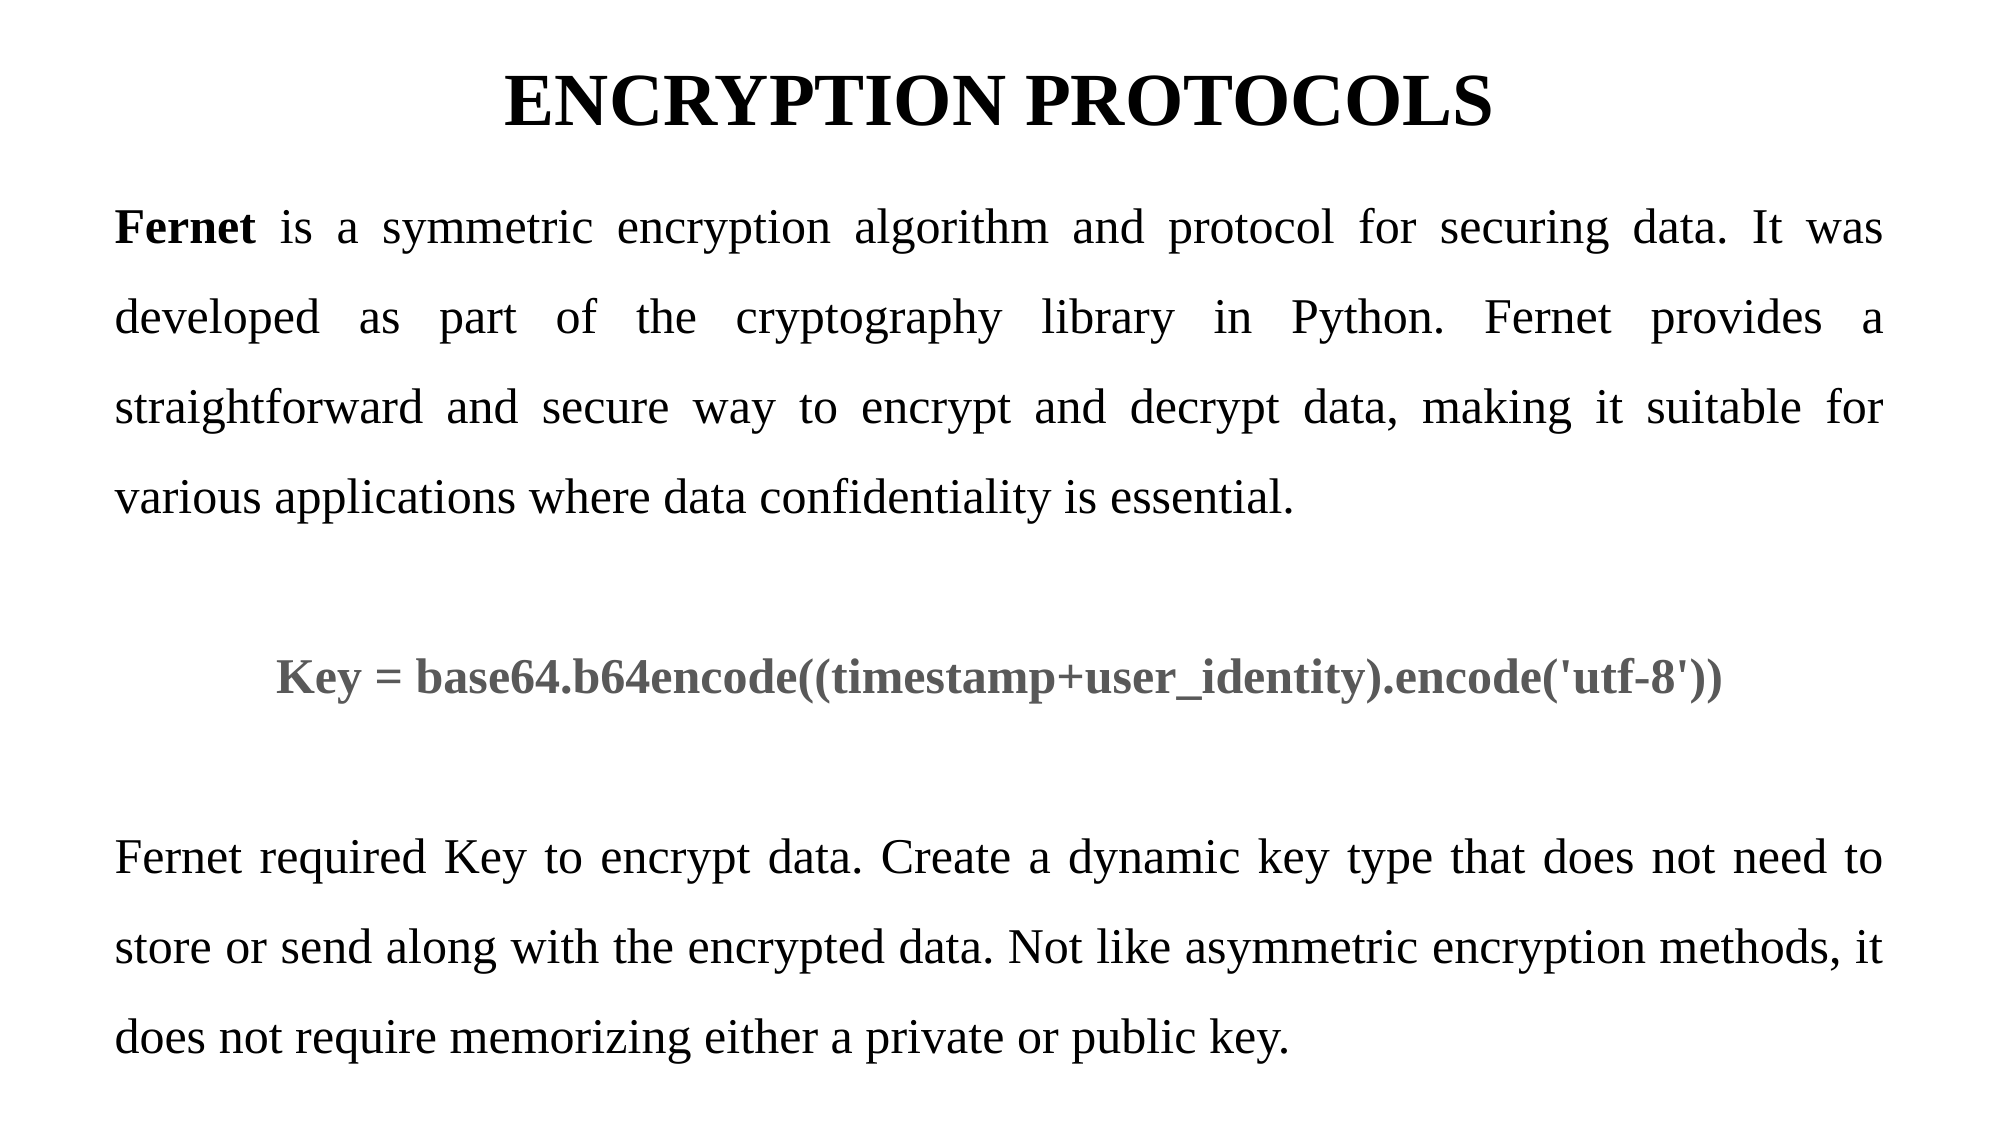

# ENCRYPTION PROTOCOLS
Fernet is a symmetric encryption algorithm and protocol for securing data. It was developed as part of the cryptography library in Python. Fernet provides a straightforward and secure way to encrypt and decrypt data, making it suitable for various applications where data confidentiality is essential.

Key = base64.b64encode((timestamp+user_identity).encode('utf-8'))

Fernet required Key to encrypt data. Create a dynamic key type that does not need to store or send along with the encrypted data. Not like asymmetric encryption methods, it does not require memorizing either a private or public key.